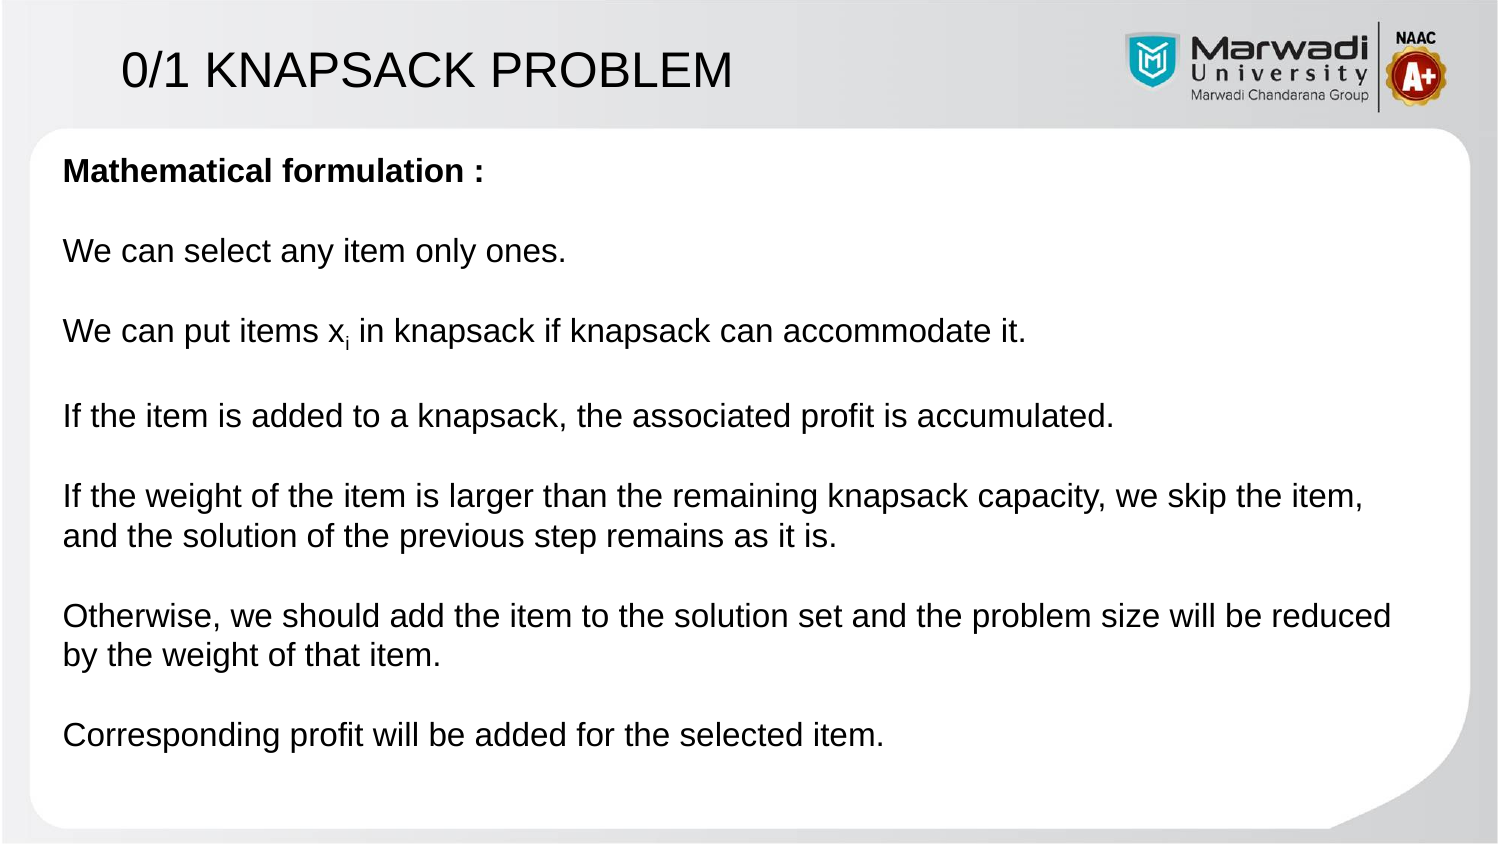

0/1 KNAPSACK PROBLEM
Mathematical formulation :

We can select any item only ones.

We can put items xi in knapsack if knapsack can accommodate it.

If the item is added to a knapsack, the associated profit is accumulated.

If the weight of the item is larger than the remaining knapsack capacity, we skip the item, and the solution of the previous step remains as it is.

Otherwise, we should add the item to the solution set and the problem size will be reduced by the weight of that item.

Corresponding profit will be added for the selected item.